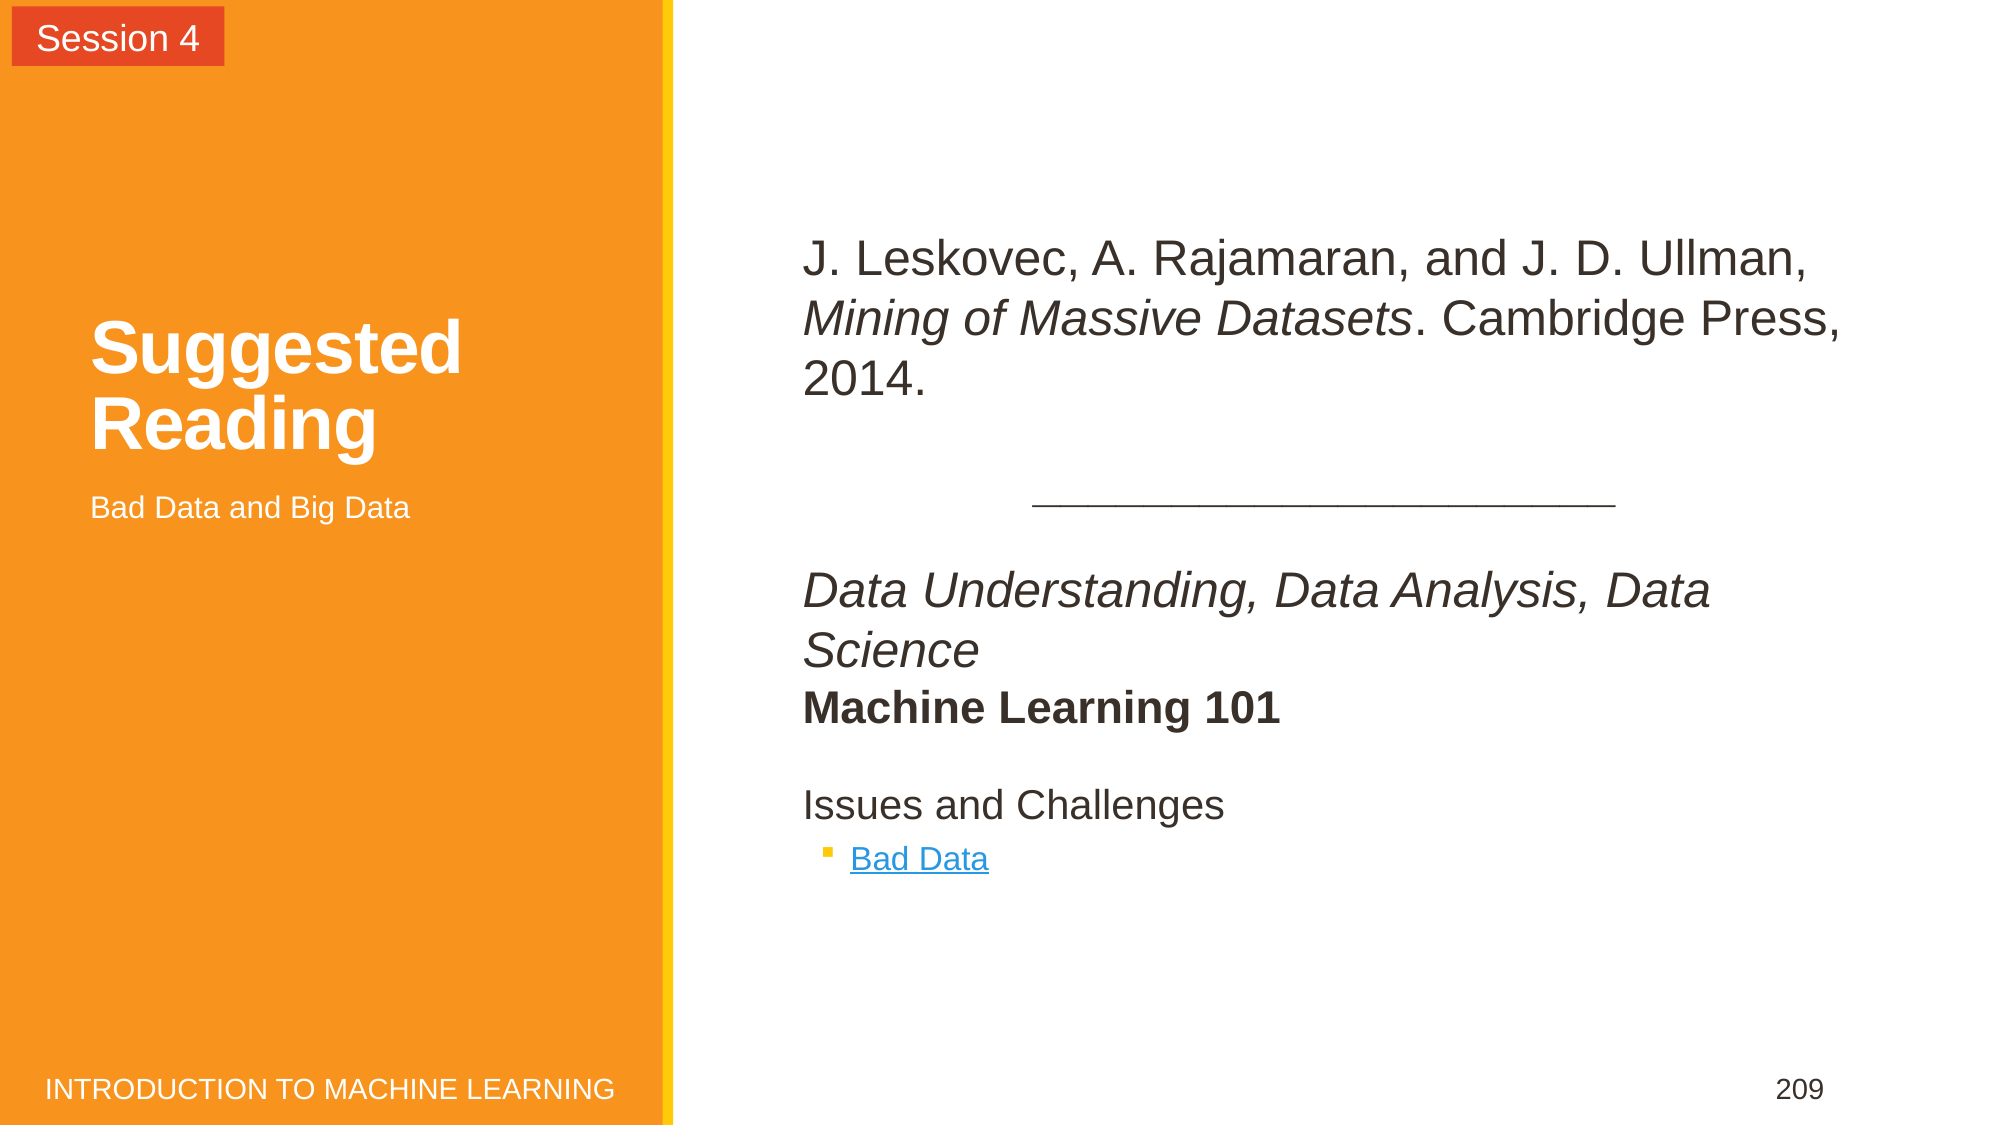

Session 4
# Suggested Reading
J. Leskovec, A. Rajamaran, and J. D. Ullman, Mining of Massive Datasets. Cambridge Press, 2014.
_____________________
Data Understanding, Data Analysis, Data Science
Machine Learning 101
Issues and Challenges
Bad Data

Bad Data and Big Data
INTRODUCTION TO MACHINE LEARNING
209